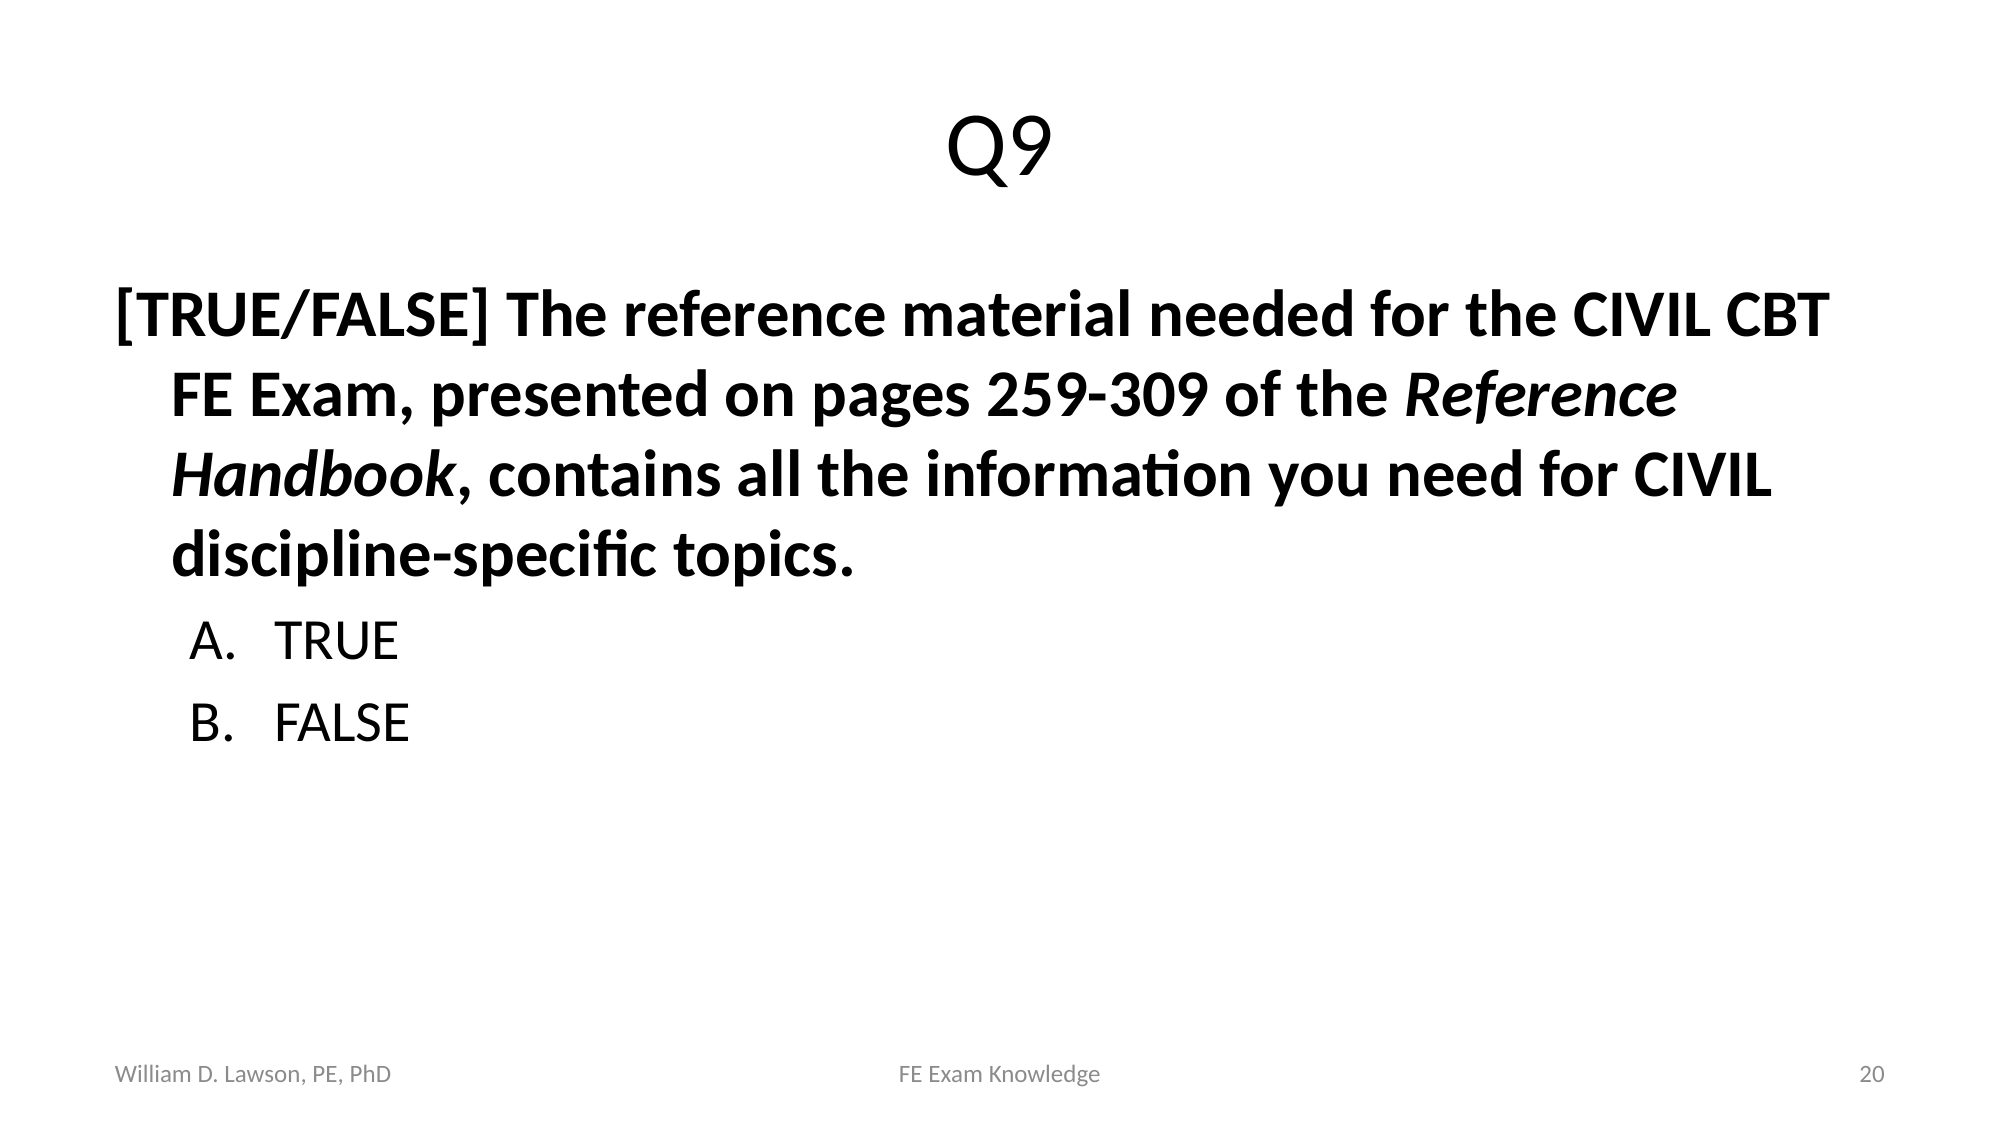

# Q9
[TRUE/FALSE] The reference material needed for the CIVIL CBT FE Exam, presented on pages 259-309 of the Reference Handbook, contains all the information you need for CIVIL discipline-specific topics.
TRUE
FALSE

William D. Lawson, PE, PhD
FE Exam Knowledge
20